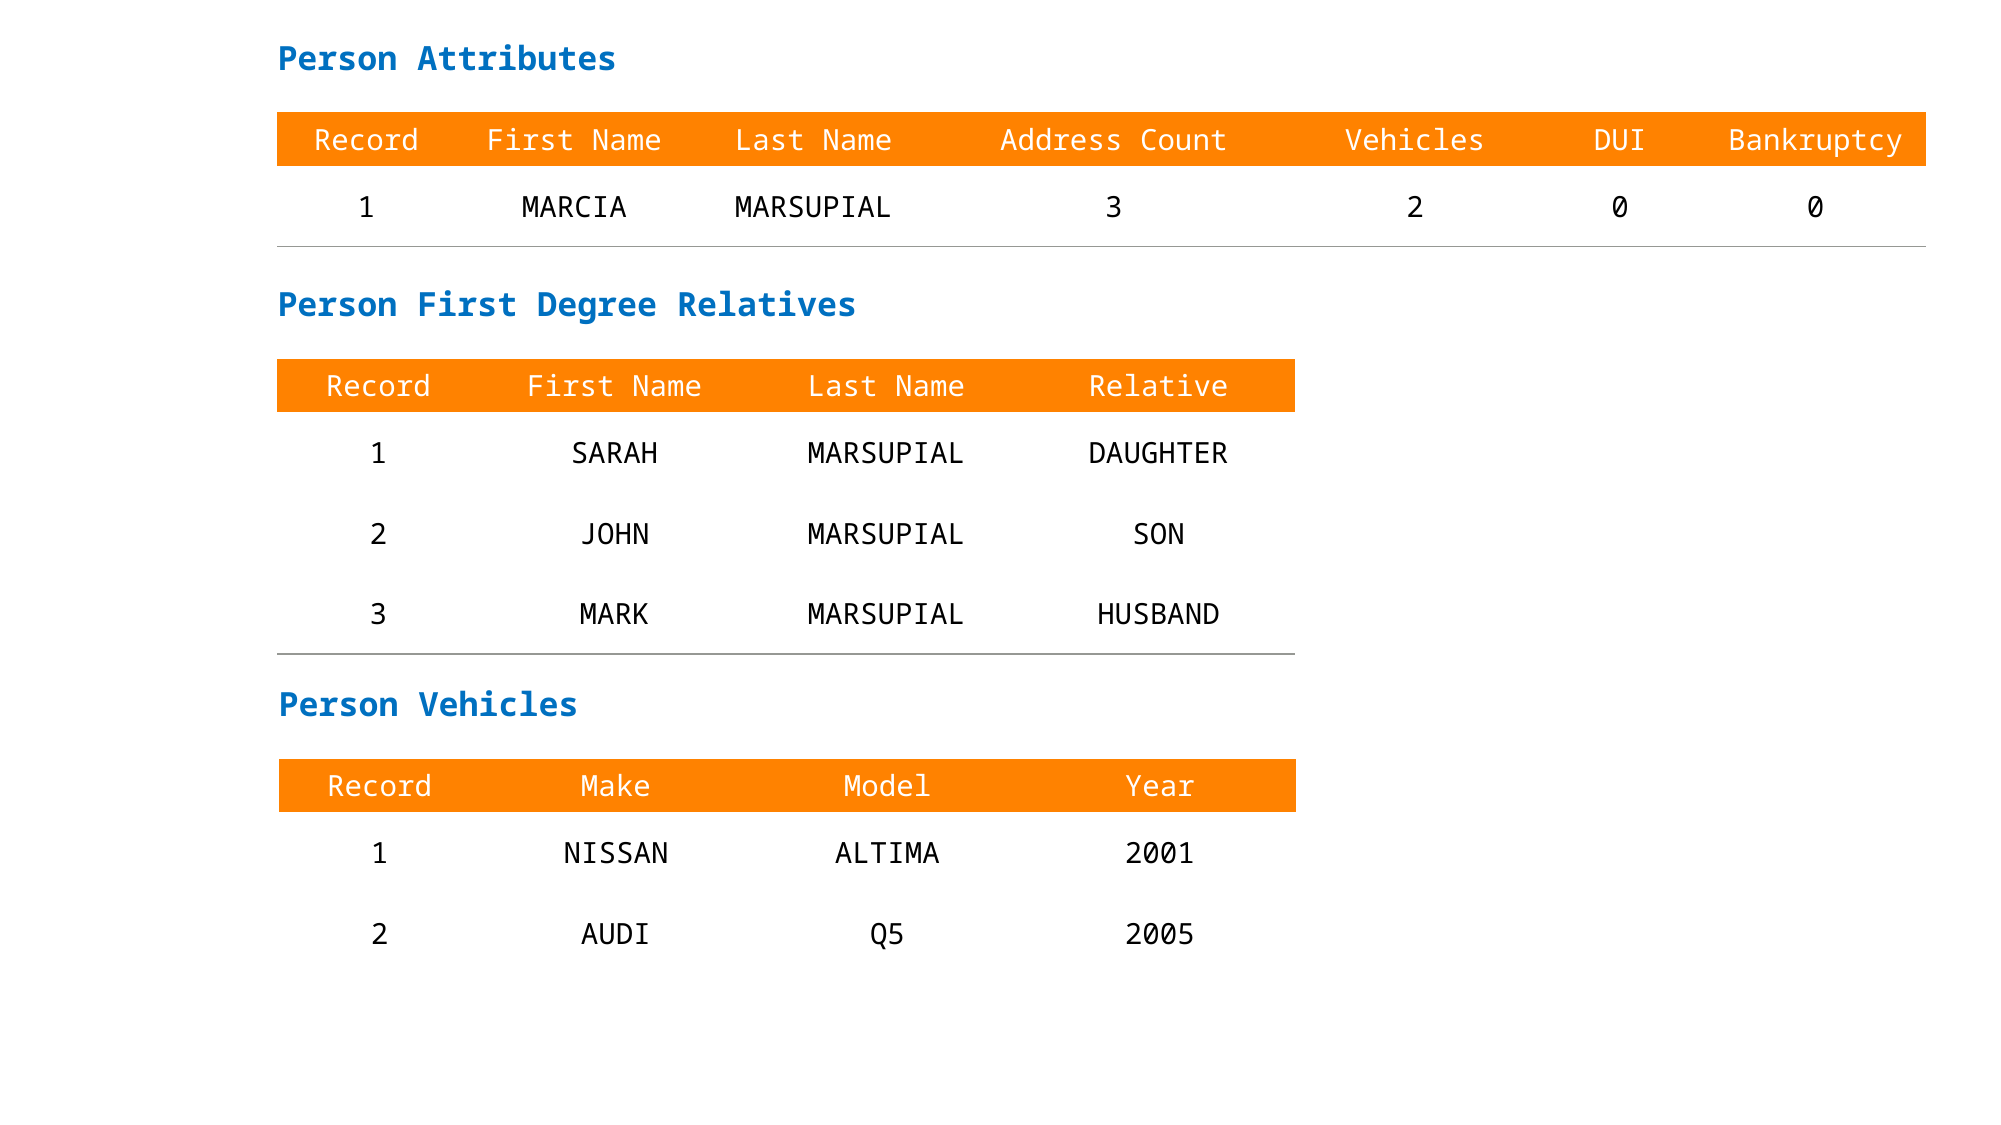

Person Attributes
| Record | First Name | Last Name | Address Count | Vehicles | DUI | Bankruptcy |
| --- | --- | --- | --- | --- | --- | --- |
| 1 | MARCIA | MARSUPIAL | 3 | 2 | 0 | 0 |
Person First Degree Relatives
| Record | First Name | Last Name | Relative |
| --- | --- | --- | --- |
| 1 | SARAH | MARSUPIAL | DAUGHTER |
| 2 | JOHN | MARSUPIAL | SON |
| 3 | MARK | MARSUPIAL | HUSBAND |
Person Vehicles
| Record | Make | Model | Year |
| --- | --- | --- | --- |
| 1 | NISSAN | ALTIMA | 2001 |
| 2 | AUDI | Q5 | 2005 |